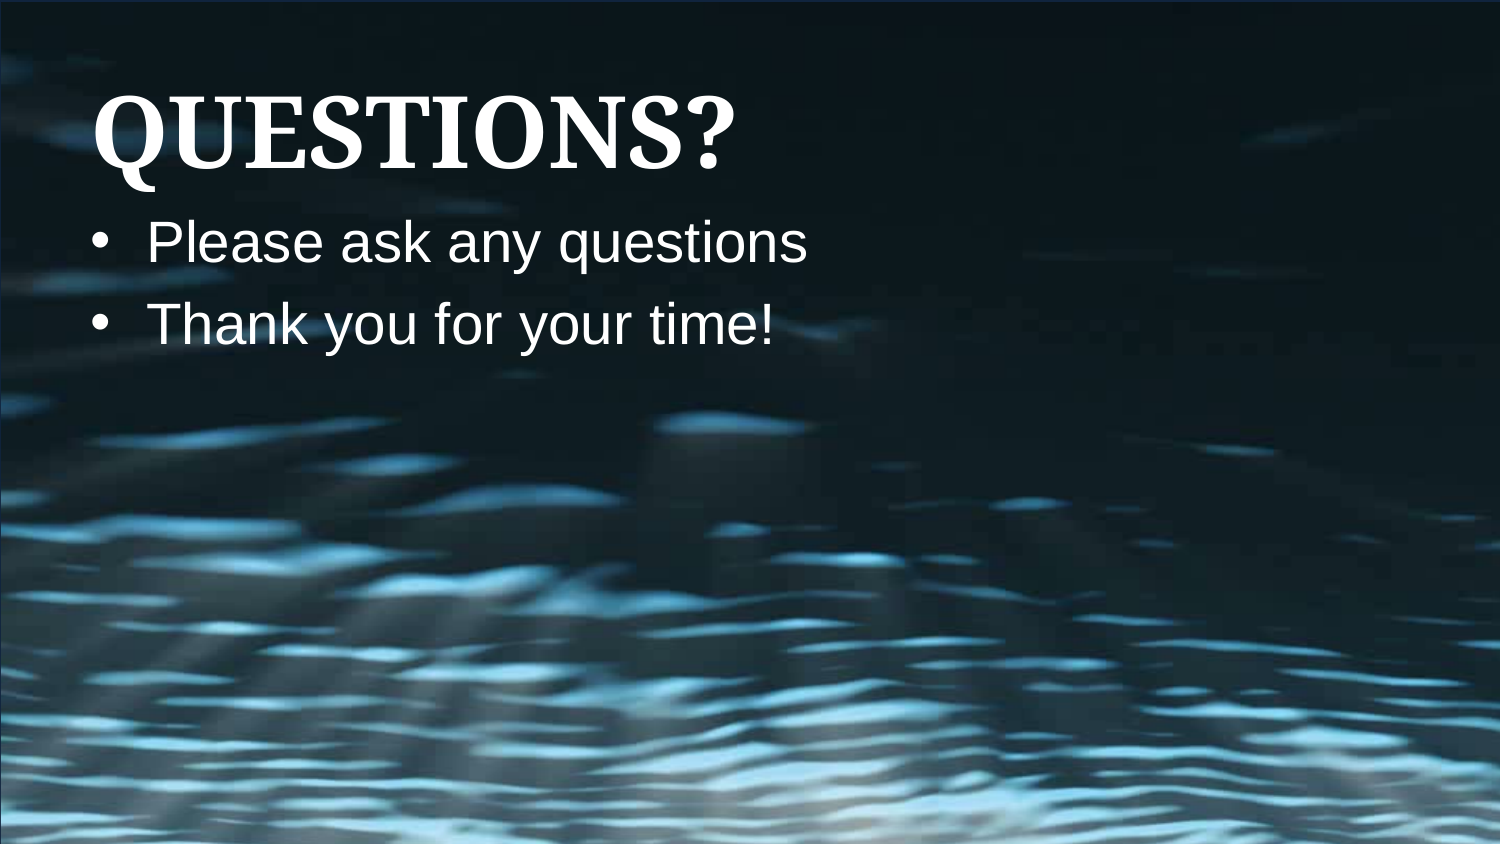

# Questions?
Please ask any questions
Thank you for your time!